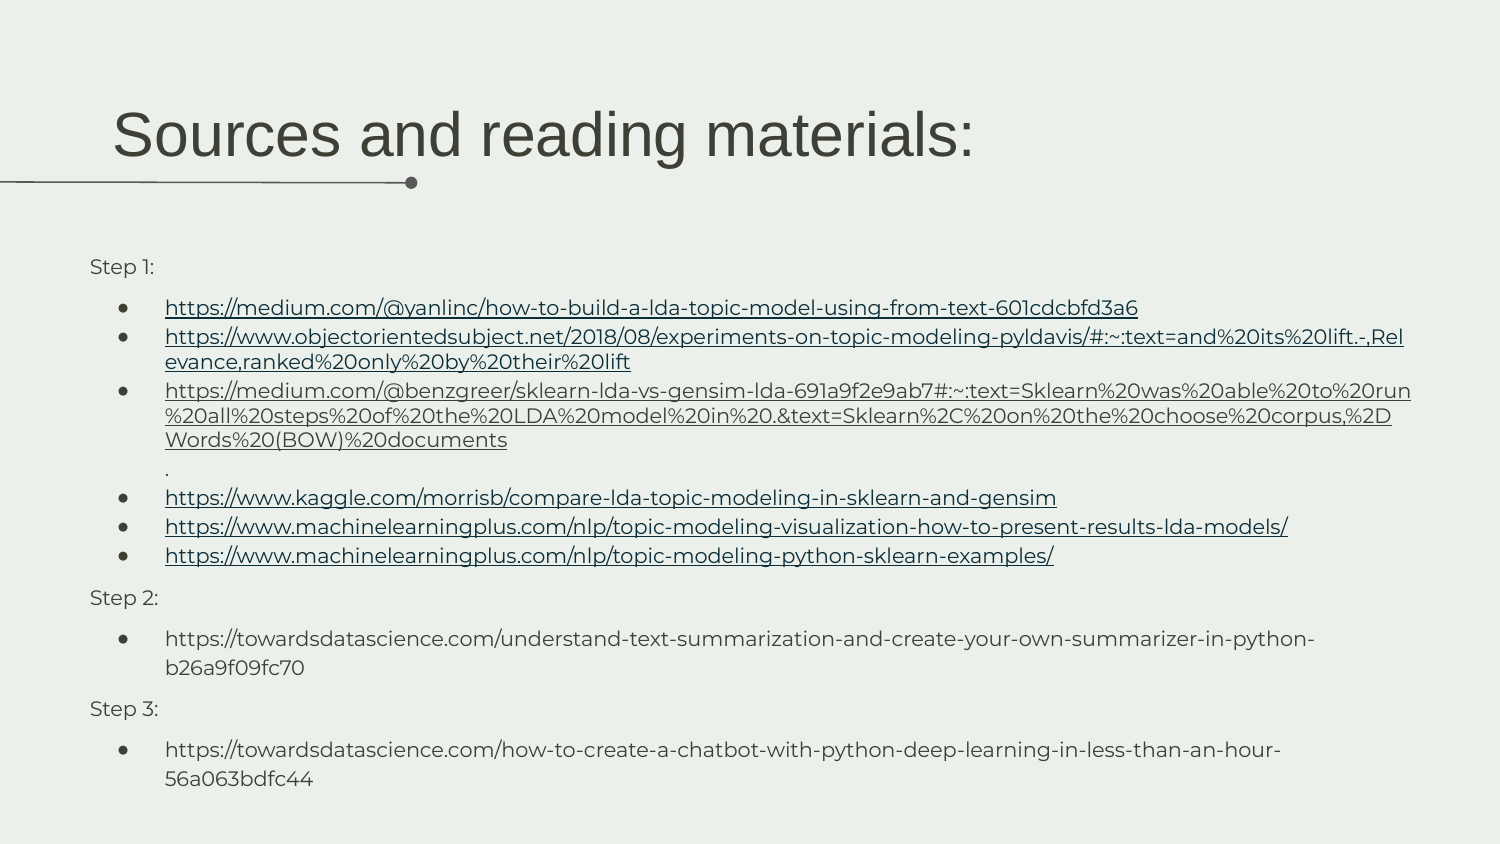

# Sources and reading materials:
Step 1:
https://medium.com/@yanlinc/how-to-build-a-lda-topic-model-using-from-text-601cdcbfd3a6
https://www.objectorientedsubject.net/2018/08/experiments-on-topic-modeling-pyldavis/#:~:text=and%20its%20lift.-,Relevance,ranked%20only%20by%20their%20lift
https://medium.com/@benzgreer/sklearn-lda-vs-gensim-lda-691a9f2e9ab7#:~:text=Sklearn%20was%20able%20to%20run%20all%20steps%20of%20the%20LDA%20model%20in%20.&text=Sklearn%2C%20on%20the%20choose%20corpus,%2DWords%20(BOW)%20documents.
https://www.kaggle.com/morrisb/compare-lda-topic-modeling-in-sklearn-and-gensim
https://www.machinelearningplus.com/nlp/topic-modeling-visualization-how-to-present-results-lda-models/
https://www.machinelearningplus.com/nlp/topic-modeling-python-sklearn-examples/
Step 2:
https://towardsdatascience.com/understand-text-summarization-and-create-your-own-summarizer-in-python-b26a9f09fc70
Step 3:
https://towardsdatascience.com/how-to-create-a-chatbot-with-python-deep-learning-in-less-than-an-hour-56a063bdfc44